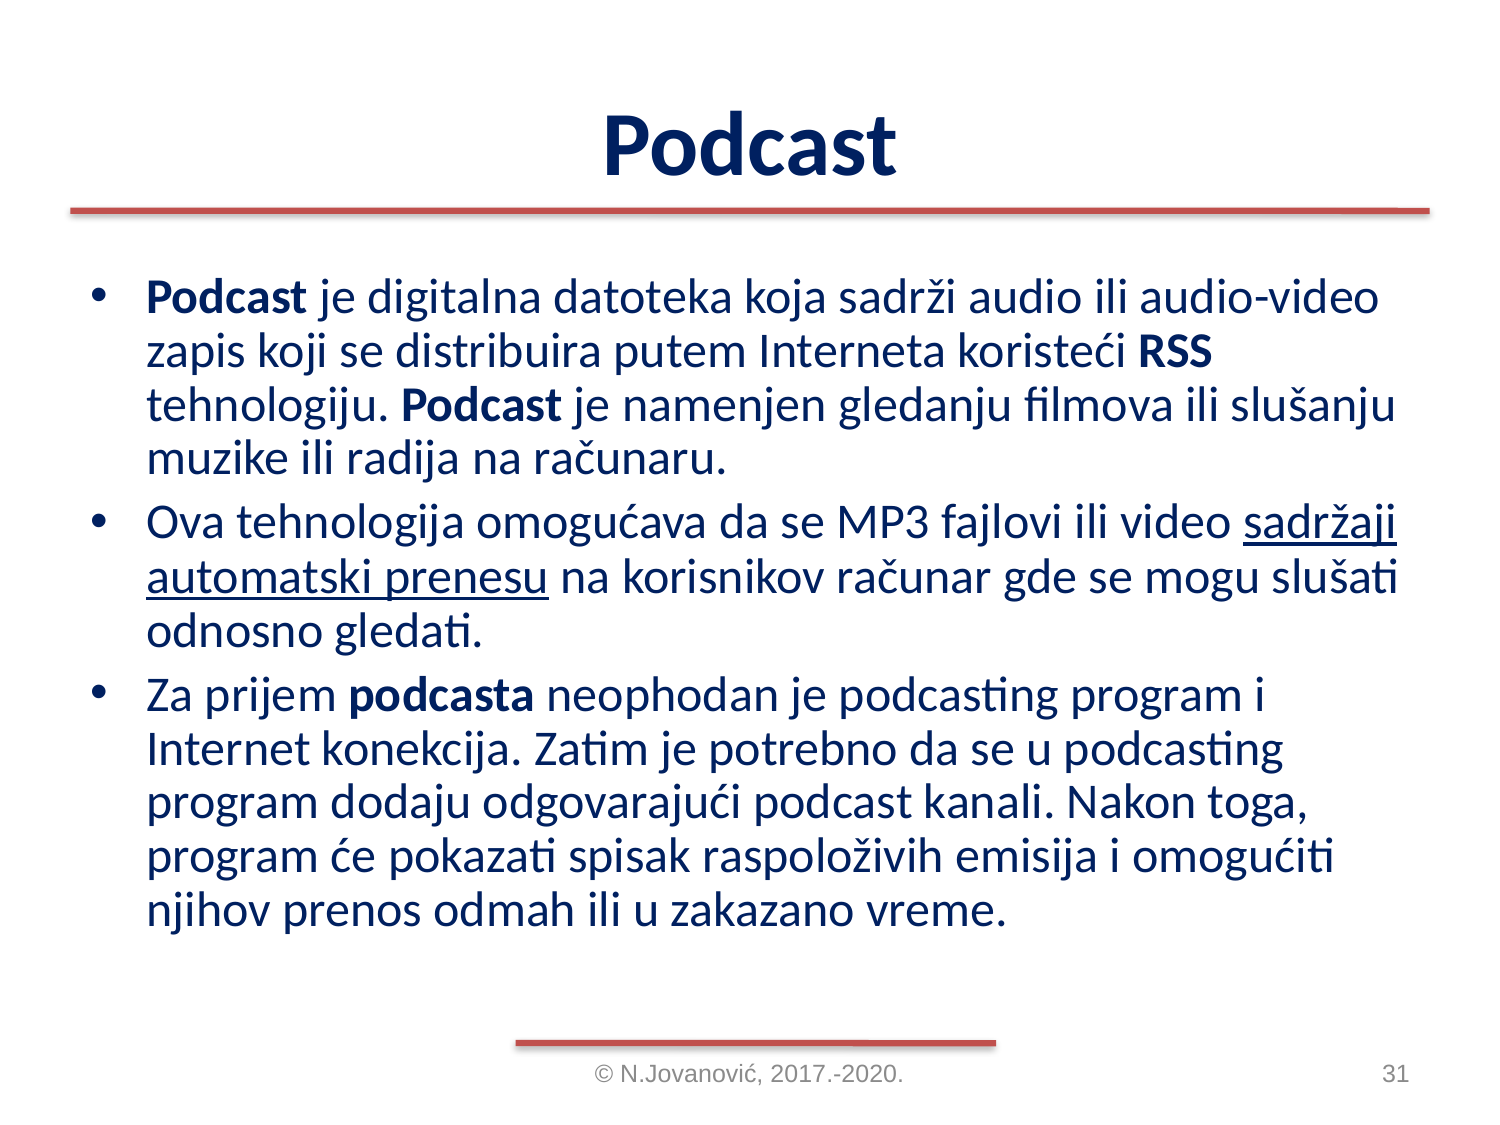

# Podcast
Podcast je digitalna datoteka koja sadrži audio ili audio-video zapis koji se distribuira putem Interneta koristeći RSS tehnologiju. Podcast je namenjen gledanju filmova ili slušanju muzike ili radija na računaru.
Ova tehnologija omogućava da se MP3 fajlovi ili video sadržaji automatski prenesu na korisnikov računar gde se mogu slušati odnosno gledati.
Za prijem podcasta neophodan je podcasting program i Internet konekcija. Zatim je potrebno da se u podcasting program dodaju odgovarajući podcast kanali. Nakon toga, program će pokazati spisak raspoloživih emisija i omogućiti njihov prenos odmah ili u zakazano vreme.
© N.Jovanović, 2017.-2020.
31